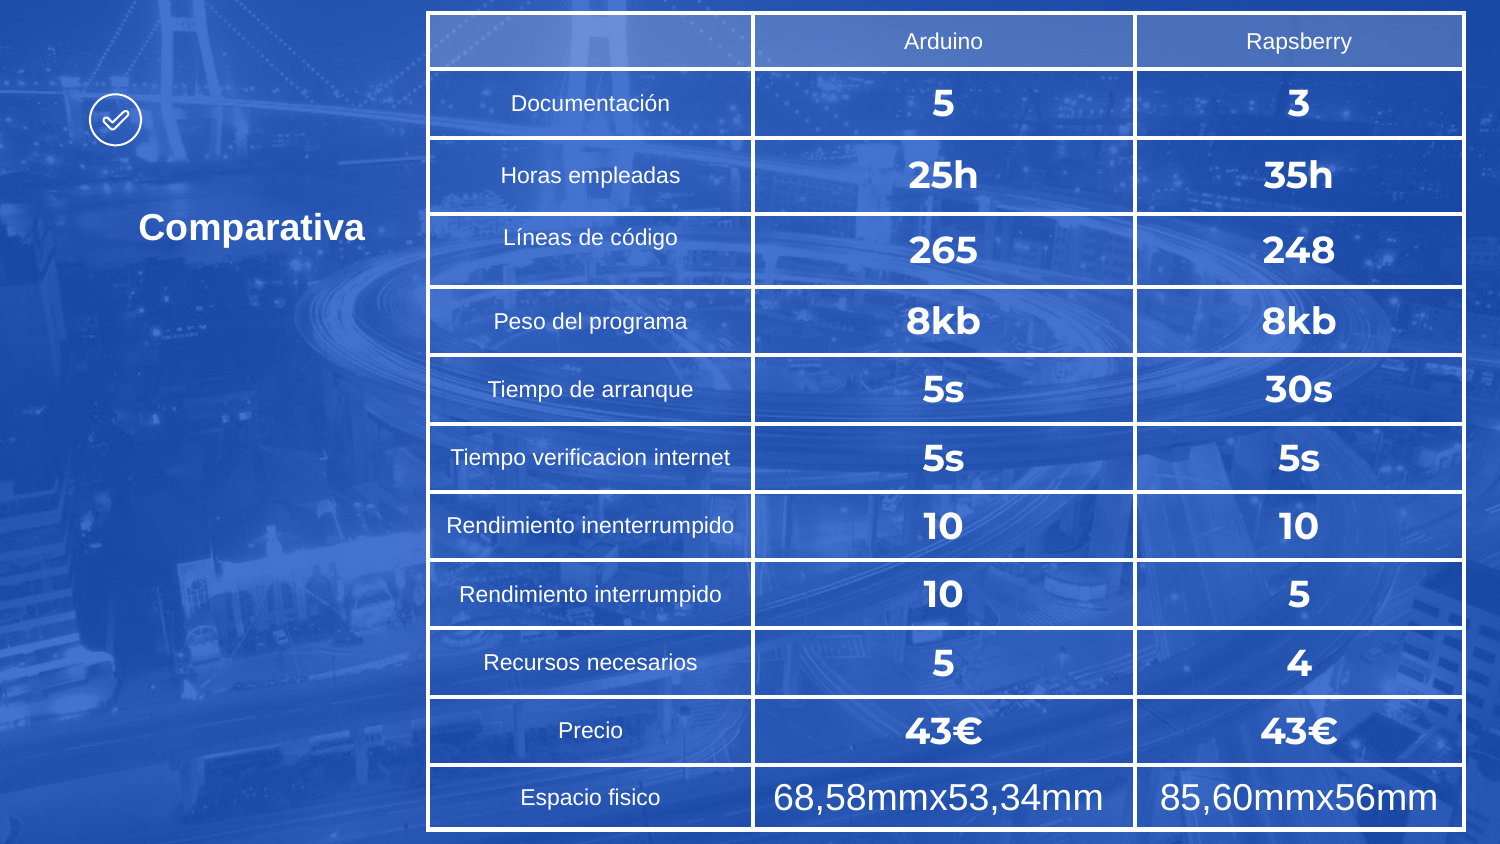

|  | Arduino | Rapsberry |
| --- | --- | --- |
| Documentación | 5 | 3 |
| Horas empleadas | 25h | 35h |
| Líneas de código | 265 | 248 |
| Peso del programa | 8kb | 8kb |
| Tiempo de arranque | 5s | 30s |
| Tiempo verificacion internet | 5s | 5s |
| Rendimiento inenterrumpido | 10 | 10 |
| Rendimiento interrumpido | 10 | 5 |
| Recursos necesarios | 5 | 4 |
| Precio | 43€ | 43€ |
| Espacio fisico | 68,58mmx53,34mm | 85,60mmx56mm |

# Comparativa